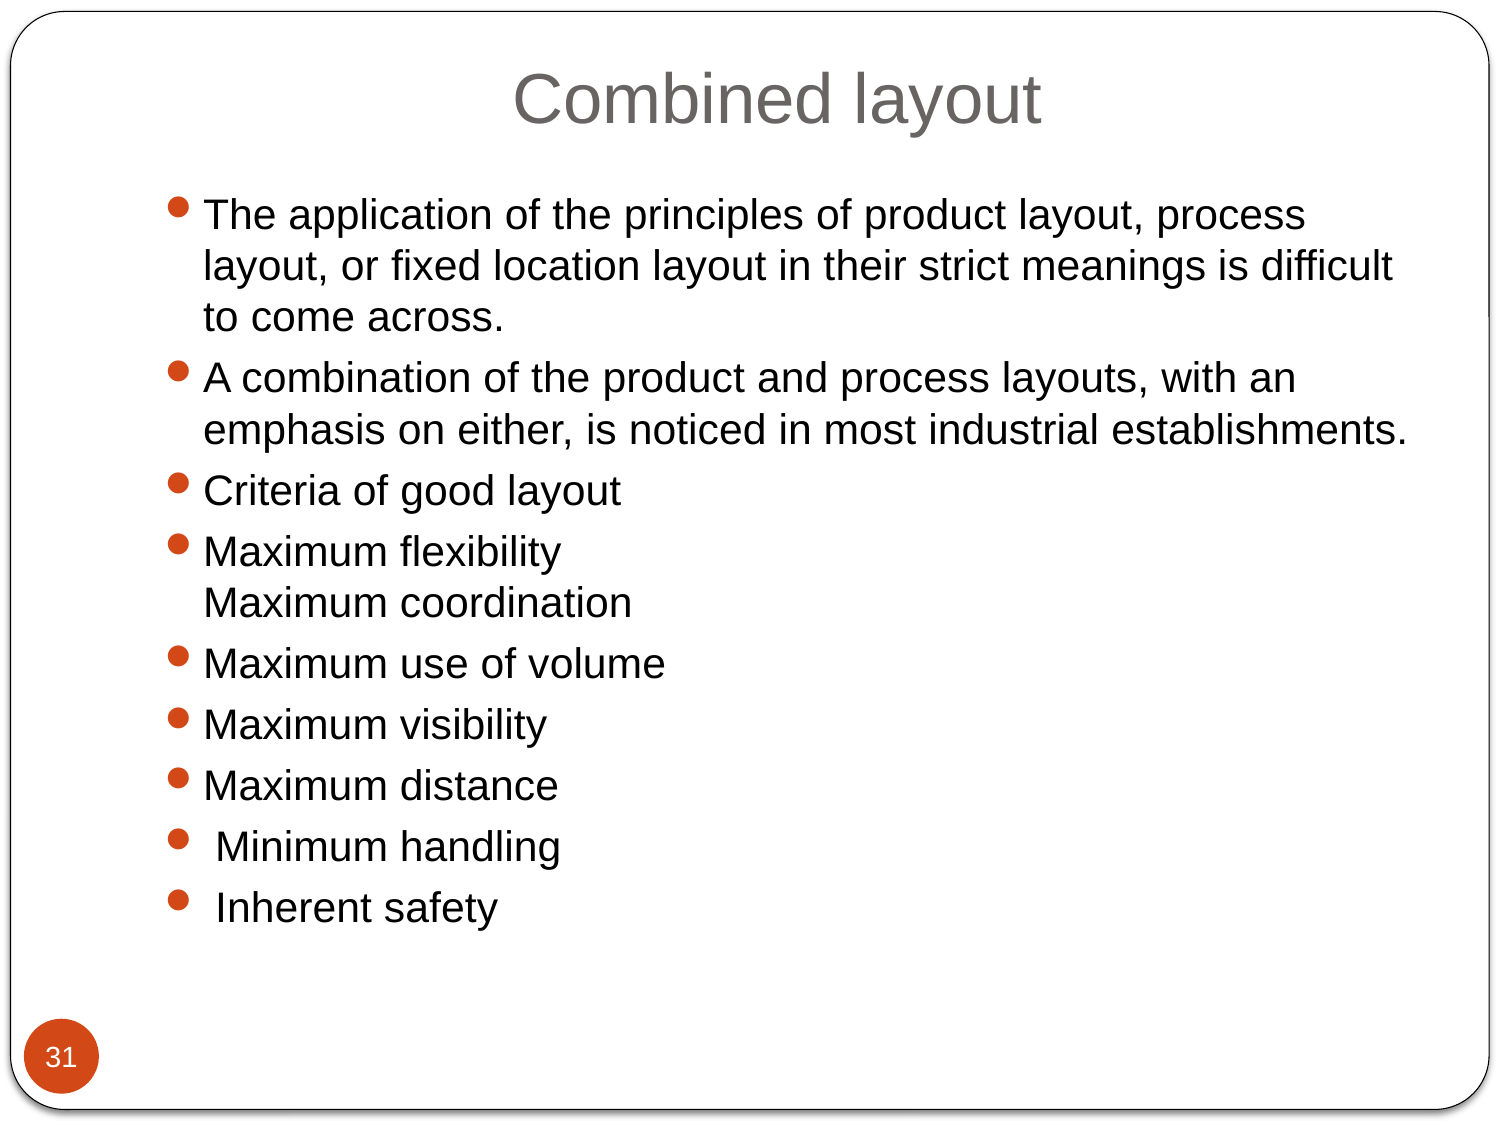

# Combined layout
The application of the principles of product layout, process layout, or fixed location layout in their strict meanings is difficult to come across.
A combination of the product and process layouts, with an emphasis on either, is noticed in most industrial establishments.
Criteria of good layout
Maximum flexibility
Maximum coordination
Maximum use of volume
Maximum visibility
Maximum distance
 Minimum handling
 Inherent safety

31